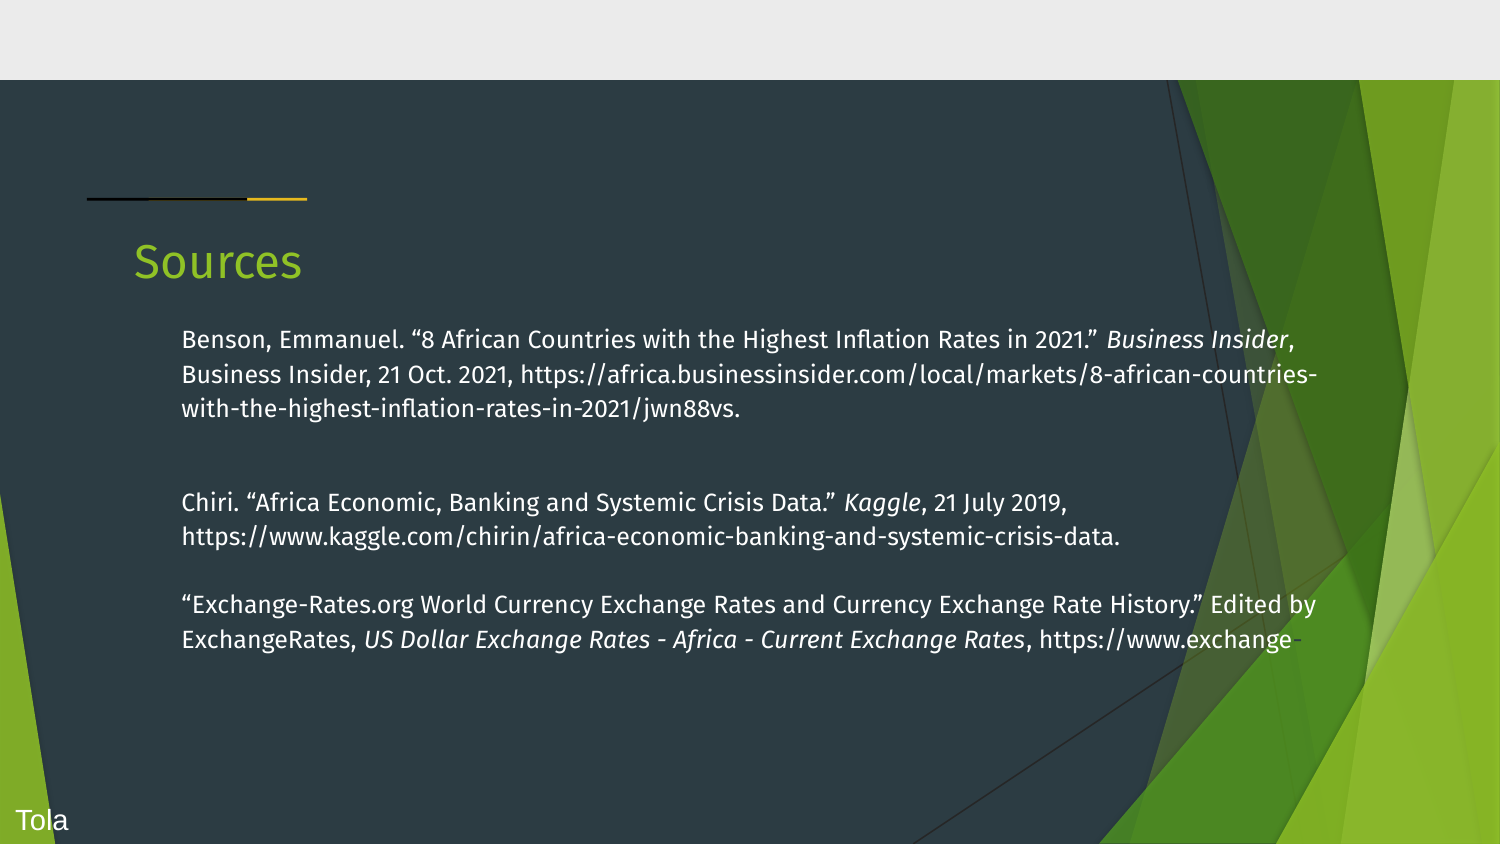

# Sources
Benson, Emmanuel. “8 African Countries with the Highest Inflation Rates in 2021.” Business Insider, Business Insider, 21 Oct. 2021, https://africa.businessinsider.com/local/markets/8-african-countries-with-the-highest-inflation-rates-in-2021/jwn88vs.

Chiri. “Africa Economic, Banking and Systemic Crisis Data.” Kaggle, 21 July 2019, https://www.kaggle.com/chirin/africa-economic-banking-and-systemic-crisis-data.

“Exchange-Rates.org World Currency Exchange Rates and Currency Exchange Rate History.” Edited by ExchangeRates, US Dollar Exchange Rates - Africa - Current Exchange Rates, https://www.exchange-rates.org/currentRates/F/USD.

Tola